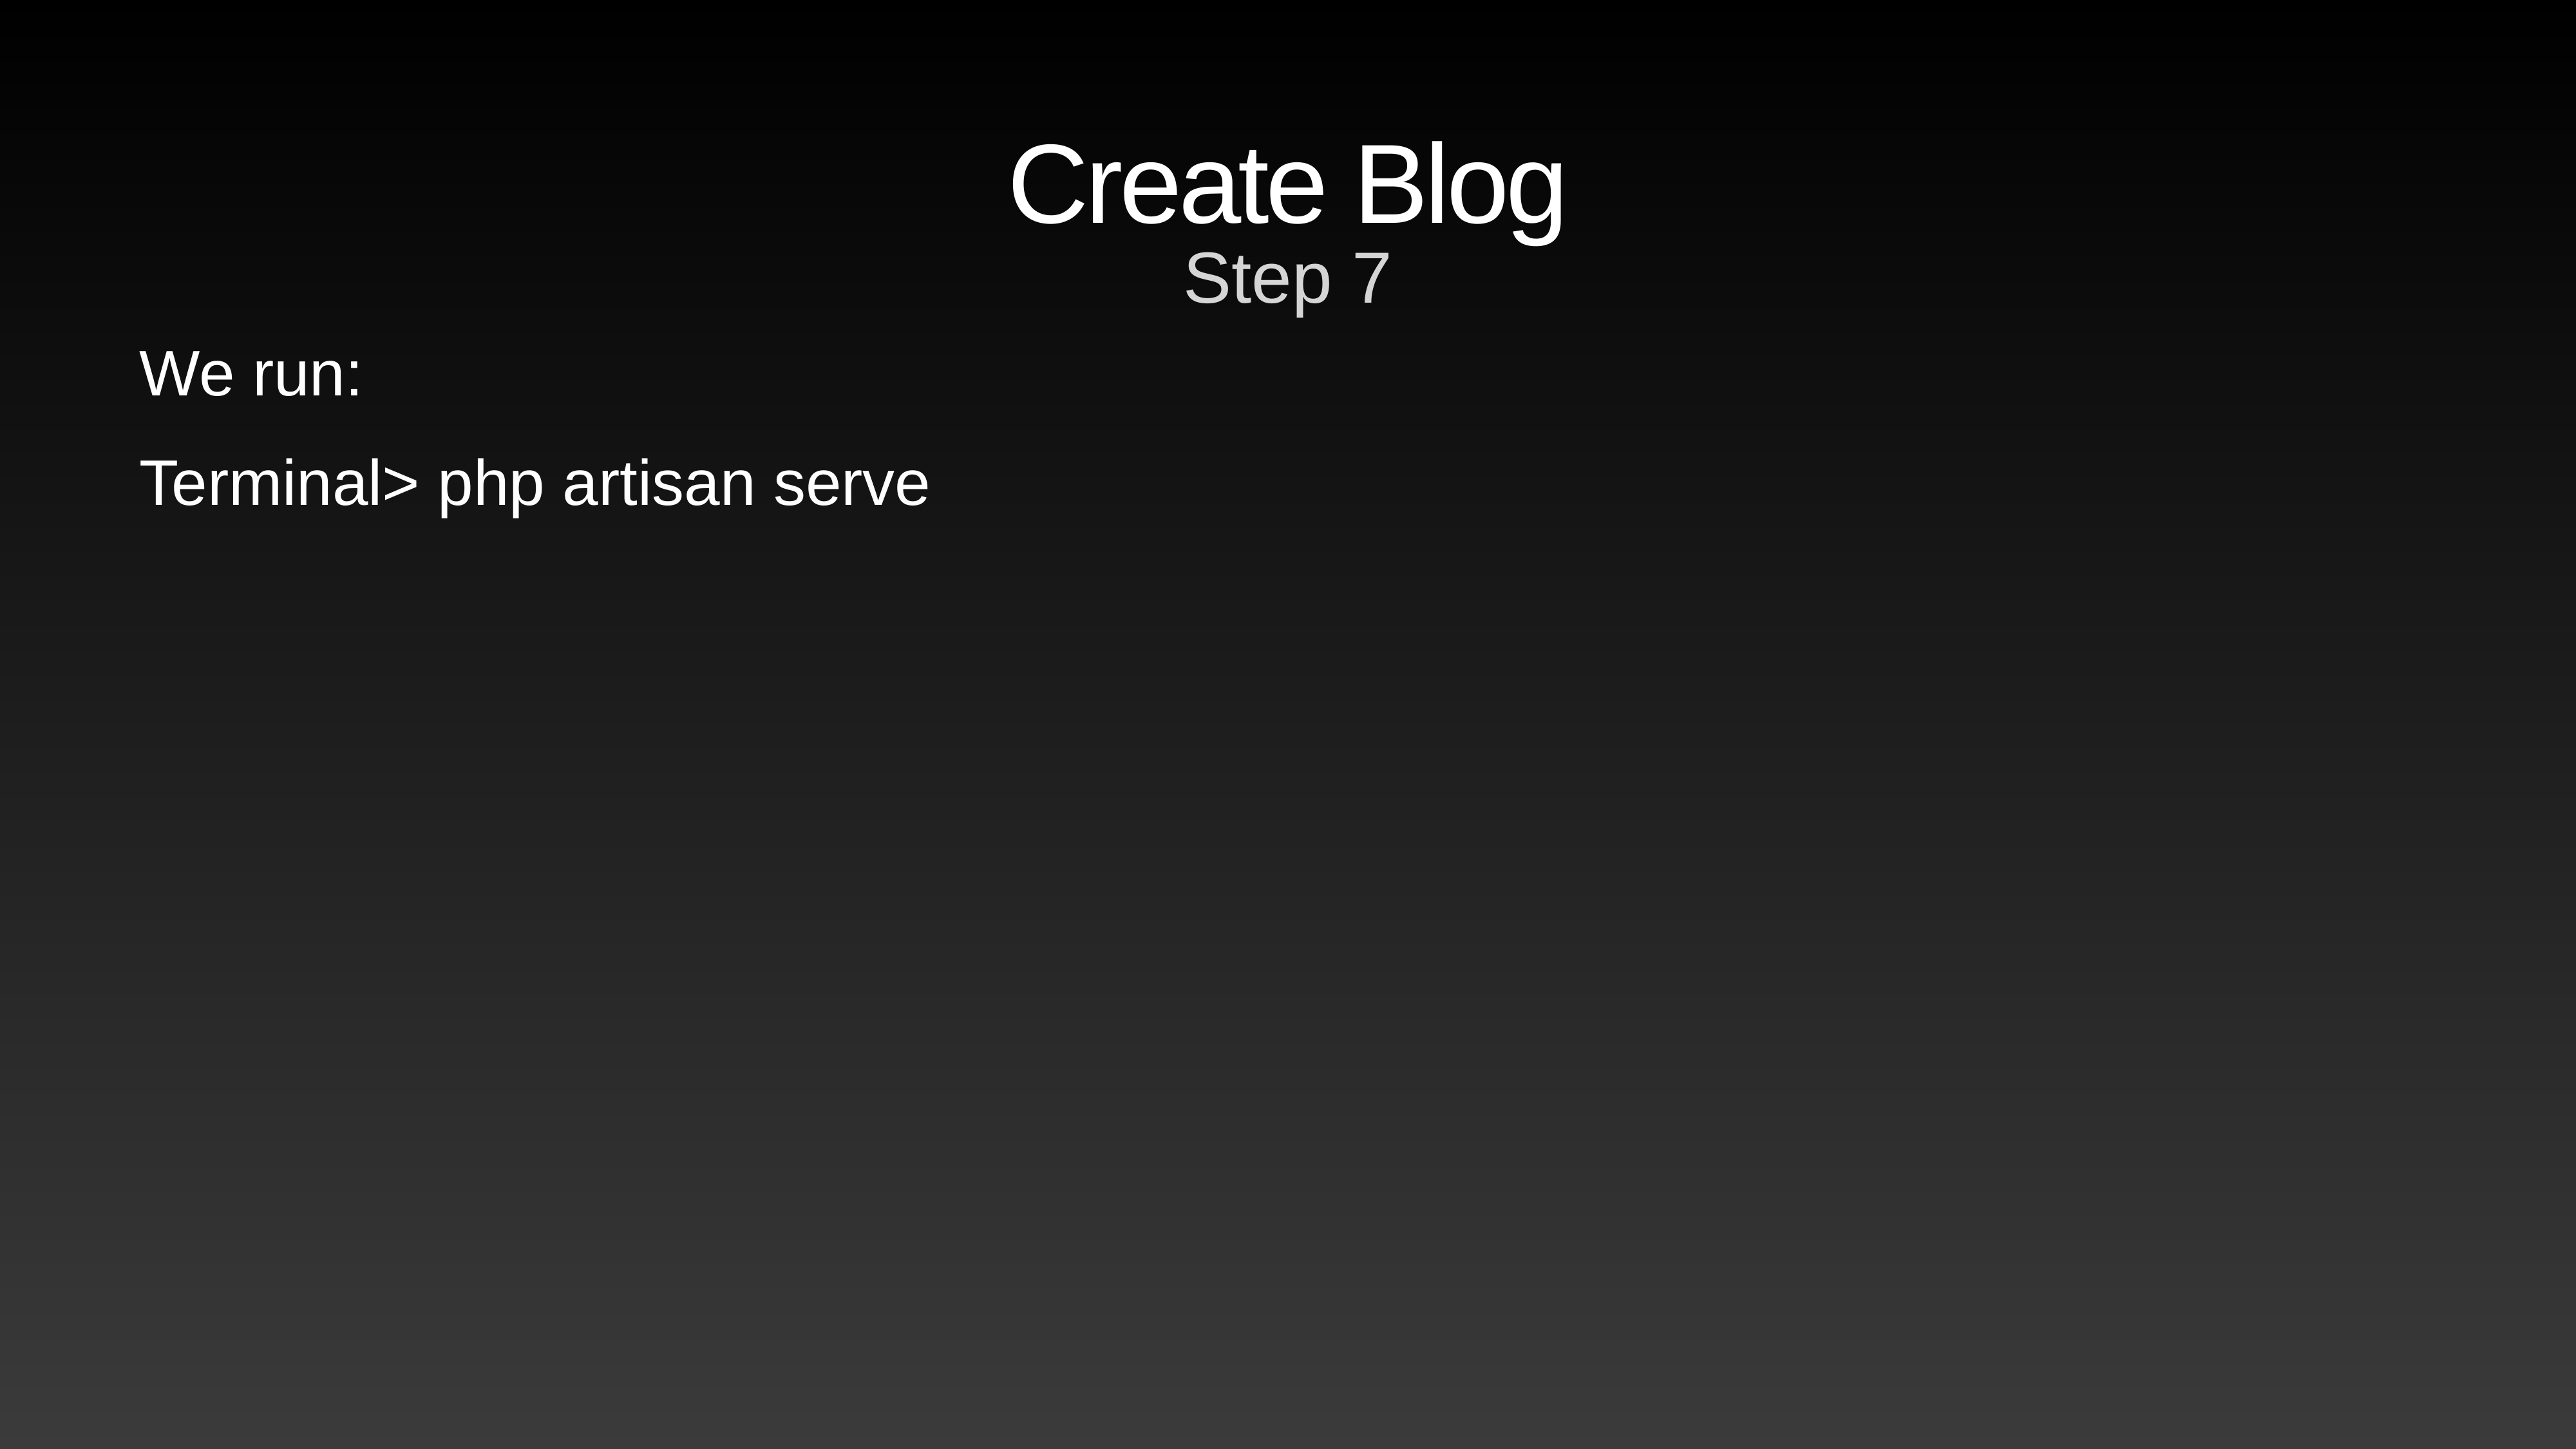

# Create Blog
Step 7
We run:
Terminal> php artisan serve